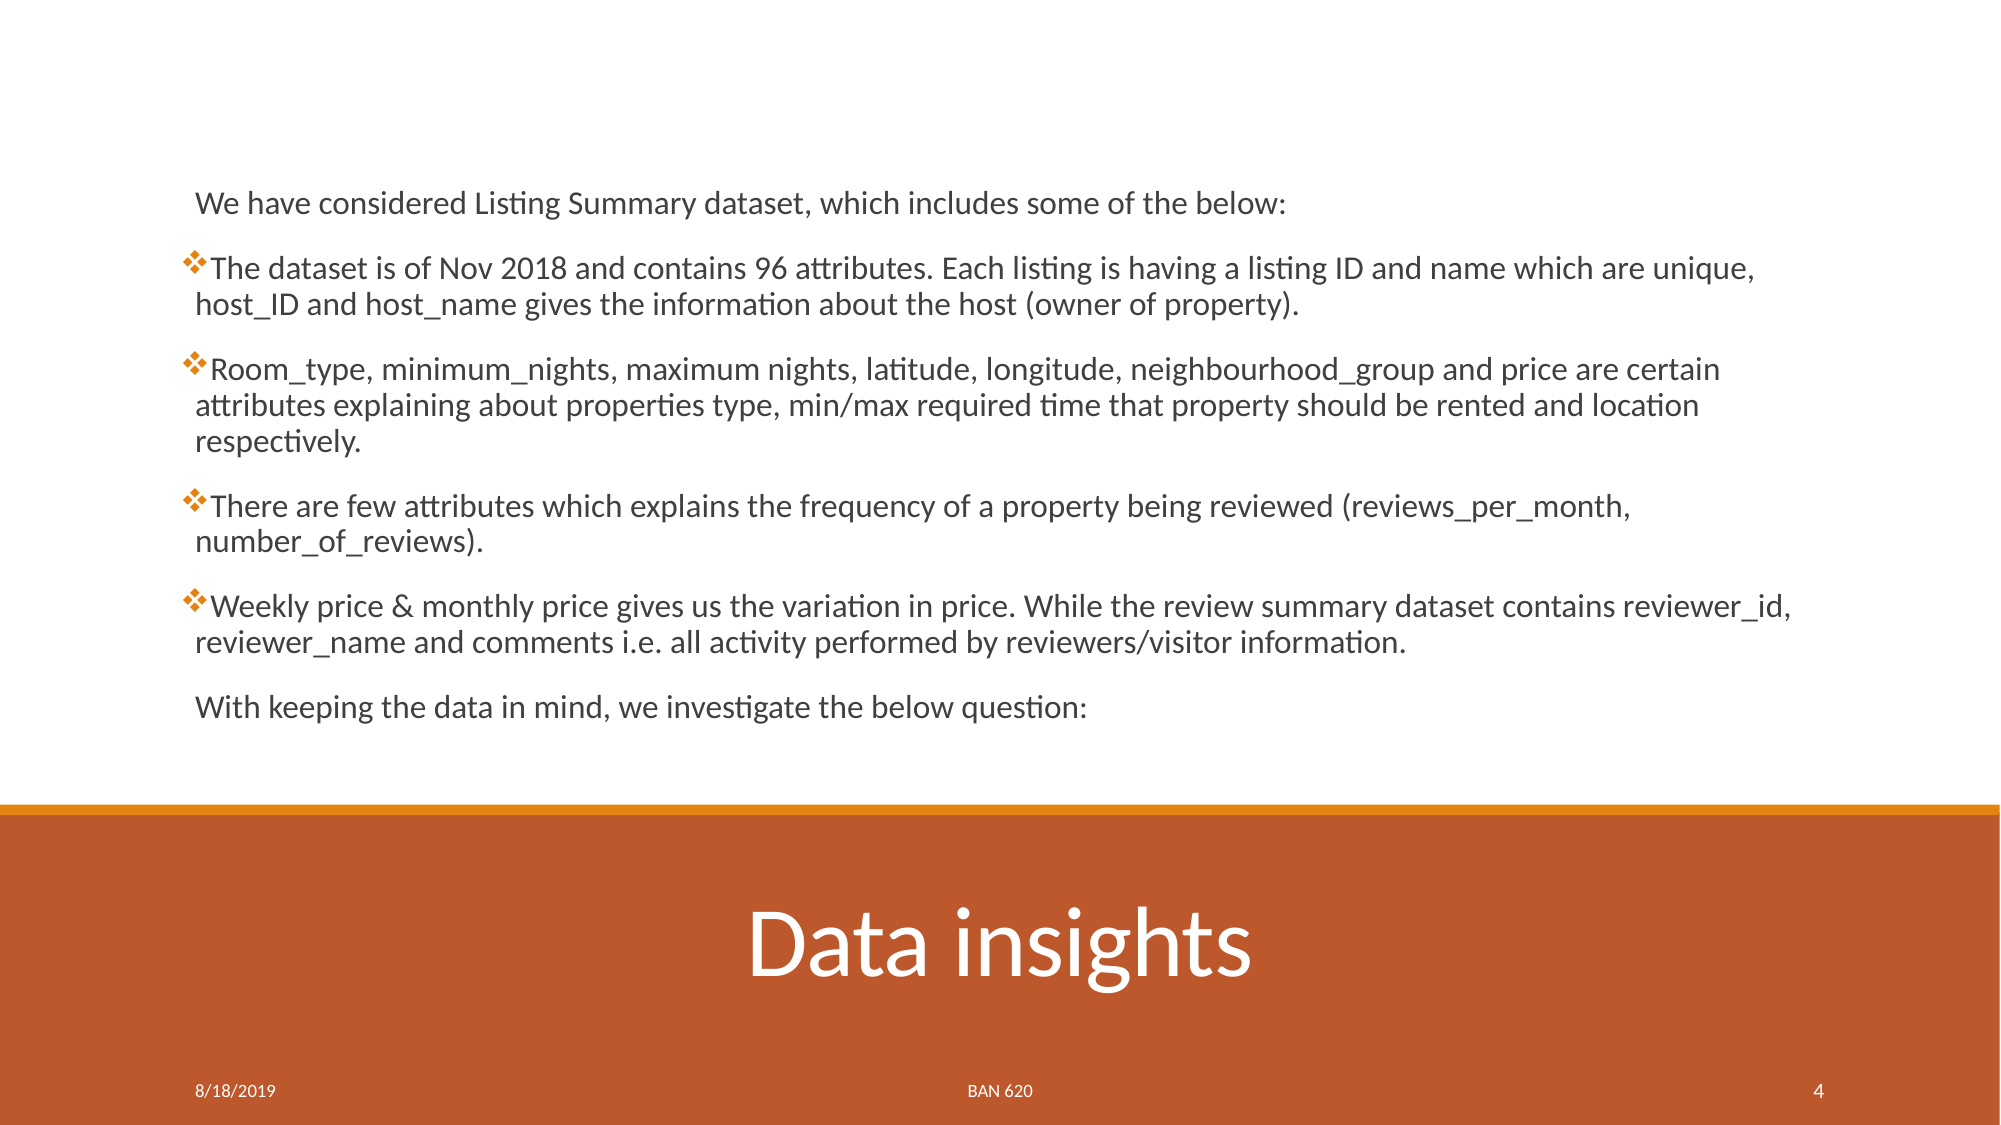

We have considered Listing Summary dataset, which includes some of the below:
The dataset is of Nov 2018 and contains 96 attributes. Each listing is having a listing ID and name which are unique, host_ID and host_name gives the information about the host (owner of property).
Room_type, minimum_nights, maximum nights, latitude, longitude, neighbourhood_group and price are certain attributes explaining about properties type, min/max required time that property should be rented and location respectively.
There are few attributes which explains the frequency of a property being reviewed (reviews_per_month, number_of_reviews).
Weekly price & monthly price gives us the variation in price. While the review summary dataset contains reviewer_id, reviewer_name and comments i.e. all activity performed by reviewers/visitor information.
With keeping the data in mind, we investigate the below question:

# Data insights
8/18/2019
BAN 620
4